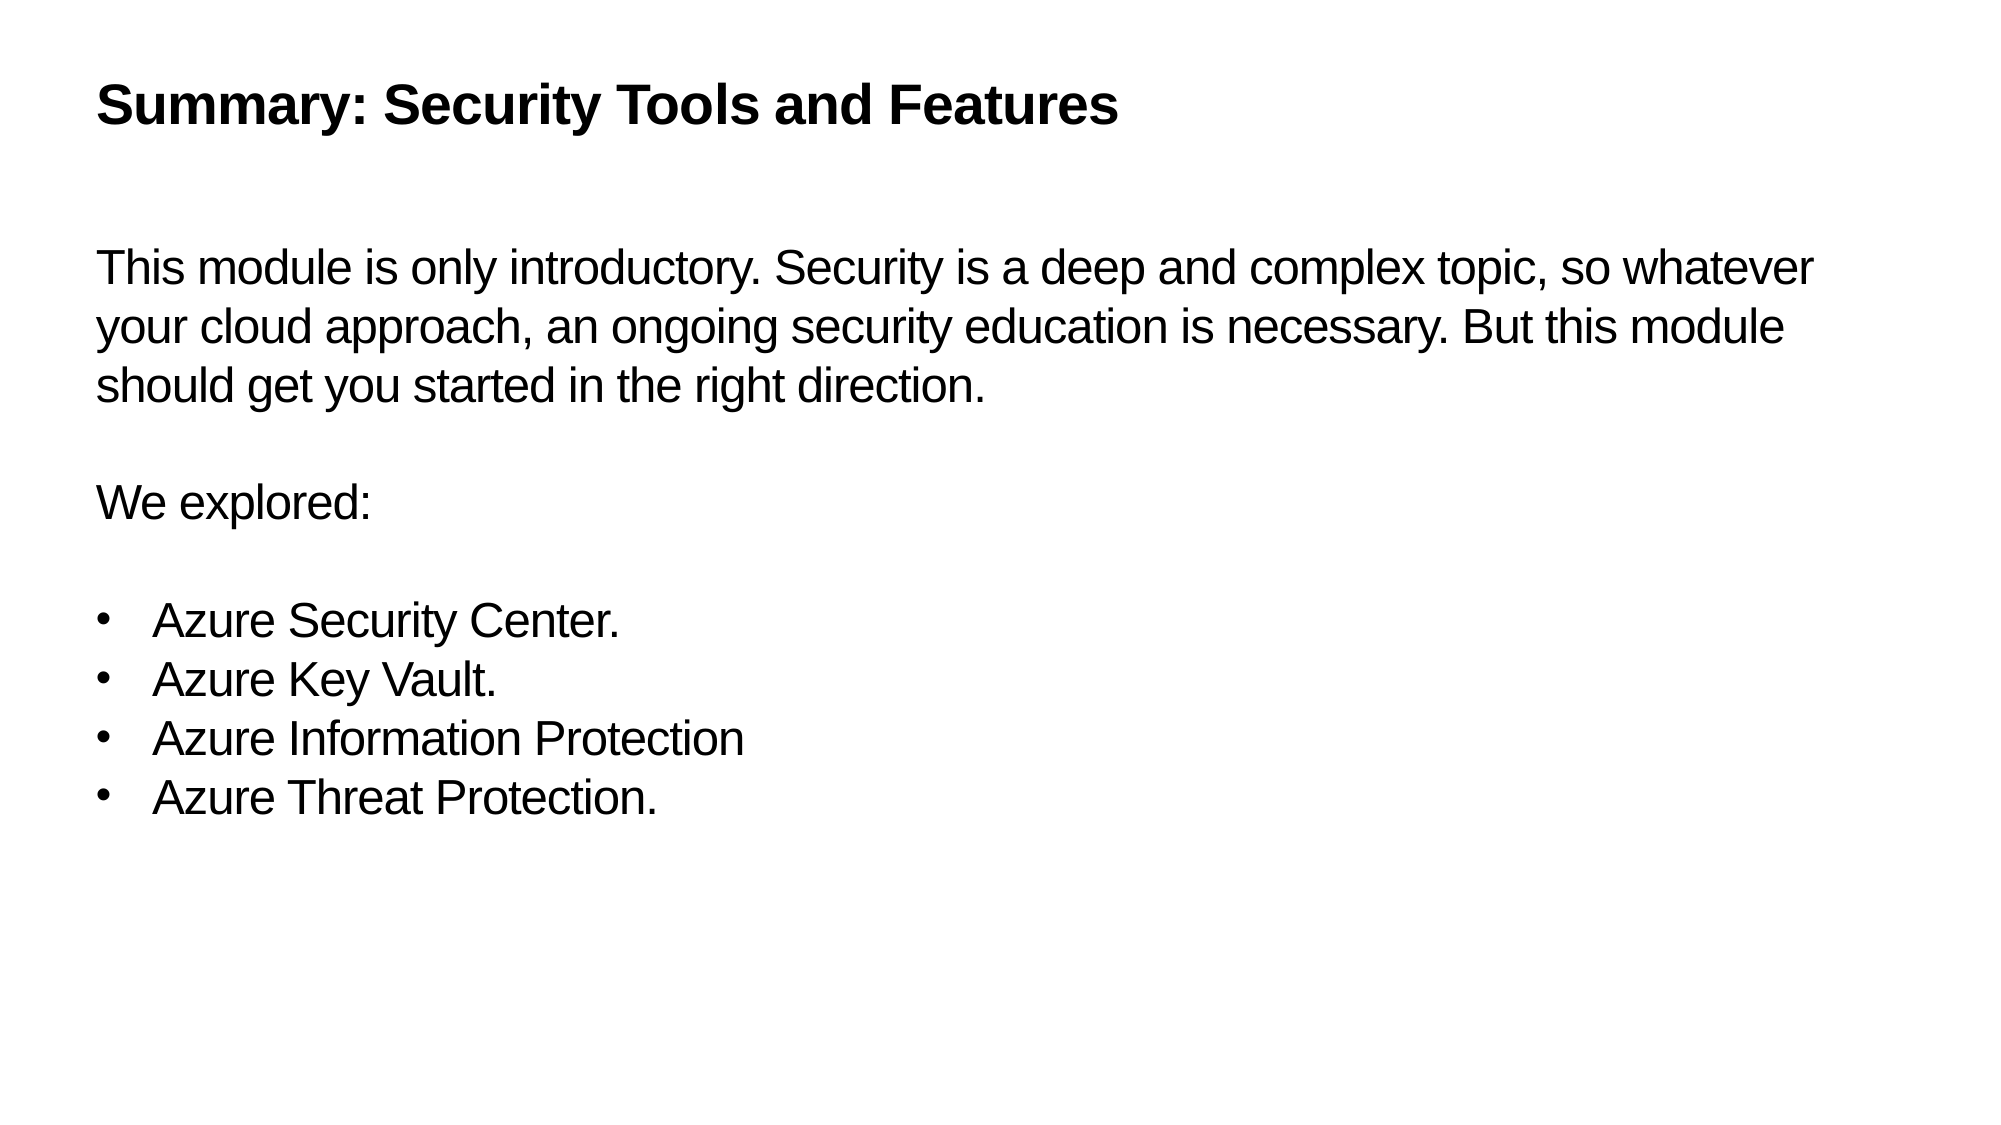

# Summary: Security Tools and Features
This module is only introductory. Security is a deep and complex topic, so whatever your cloud approach, an ongoing security education is necessary. But this module should get you started in the right direction.

We explored:

Azure Security Center.
Azure Key Vault.
Azure Information Protection
Azure Threat Protection.